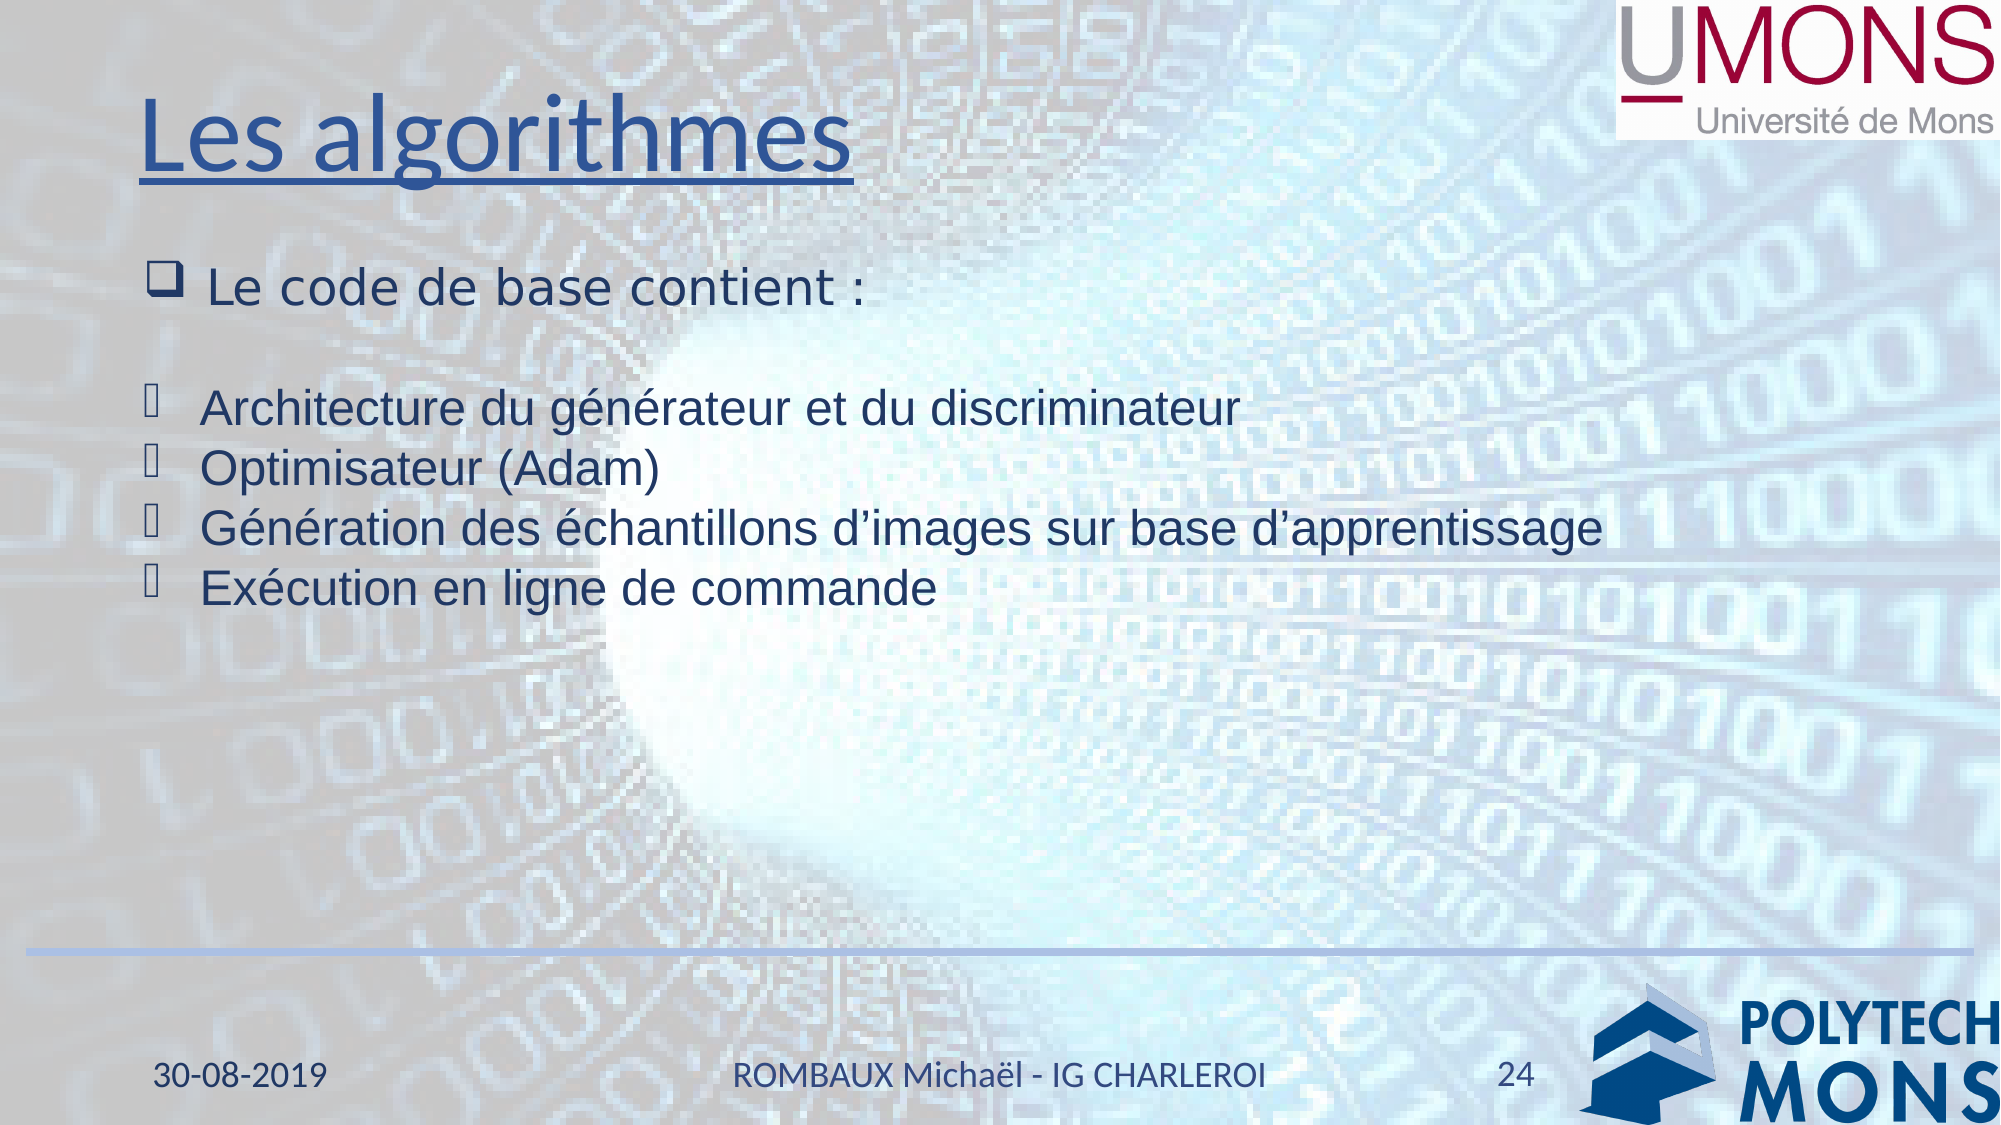

# Les algorithmes
 Le code de base contient :

Architecture du générateur et du discriminateur
Optimisateur (Adam)
Génération des échantillons d’images sur base d’apprentissage
Exécution en ligne de commande

24
30-08-2019
ROMBAUX Michaël - IG CHARLEROI